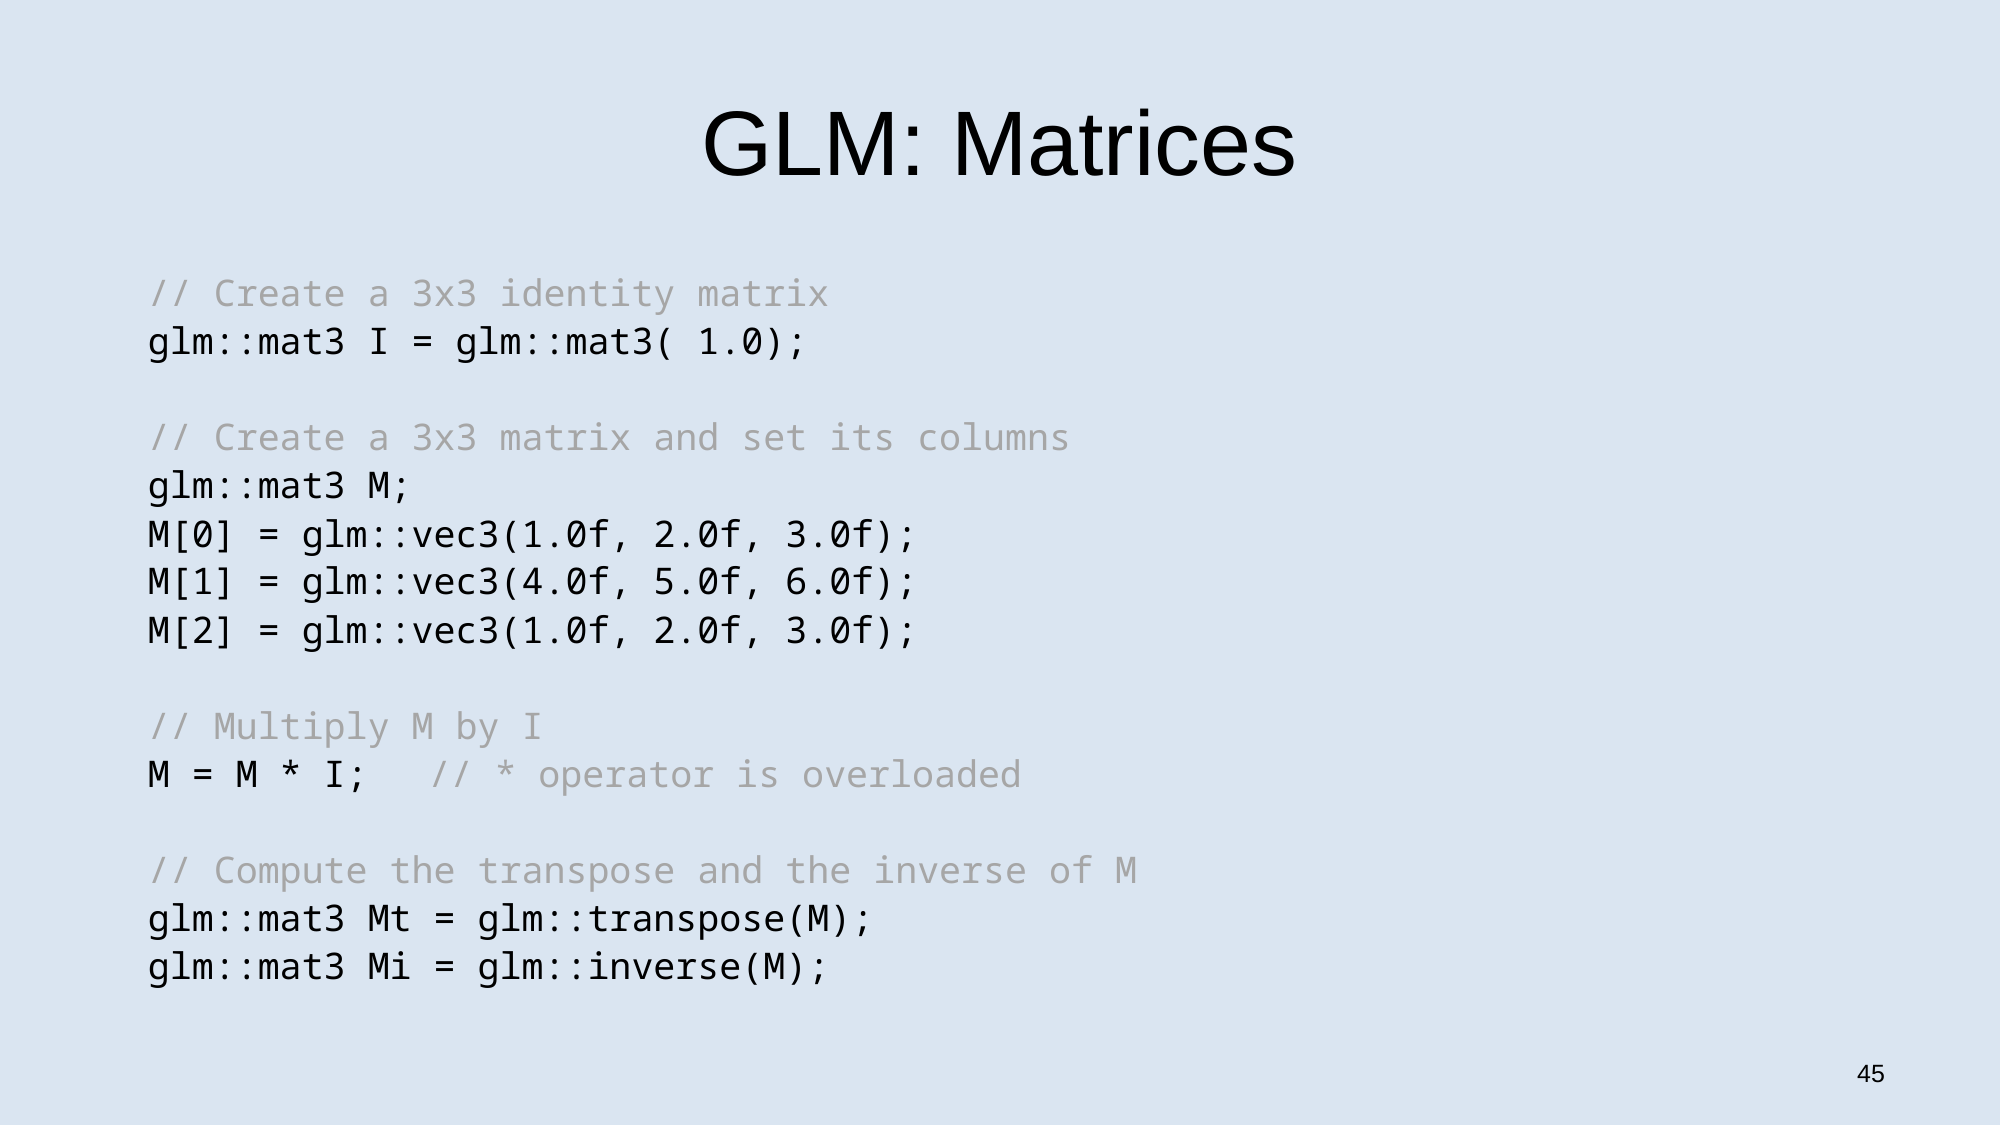

# GLM: Matrices
// Create a 3x3 identity matrix
glm::mat3 I = glm::mat3( 1.0);

// Create a 3x3 matrix and set its columns
glm::mat3 M;
M[0] = glm::vec3(1.0f, 2.0f, 3.0f);
M[1] = glm::vec3(4.0f, 5.0f, 6.0f);
M[2] = glm::vec3(1.0f, 2.0f, 3.0f);

// Multiply M by I
M = M * I;	// * operator is overloaded

// Compute the transpose and the inverse of M
glm::mat3 Mt = glm::transpose(M);
glm::mat3 Mi = glm::inverse(M);

45